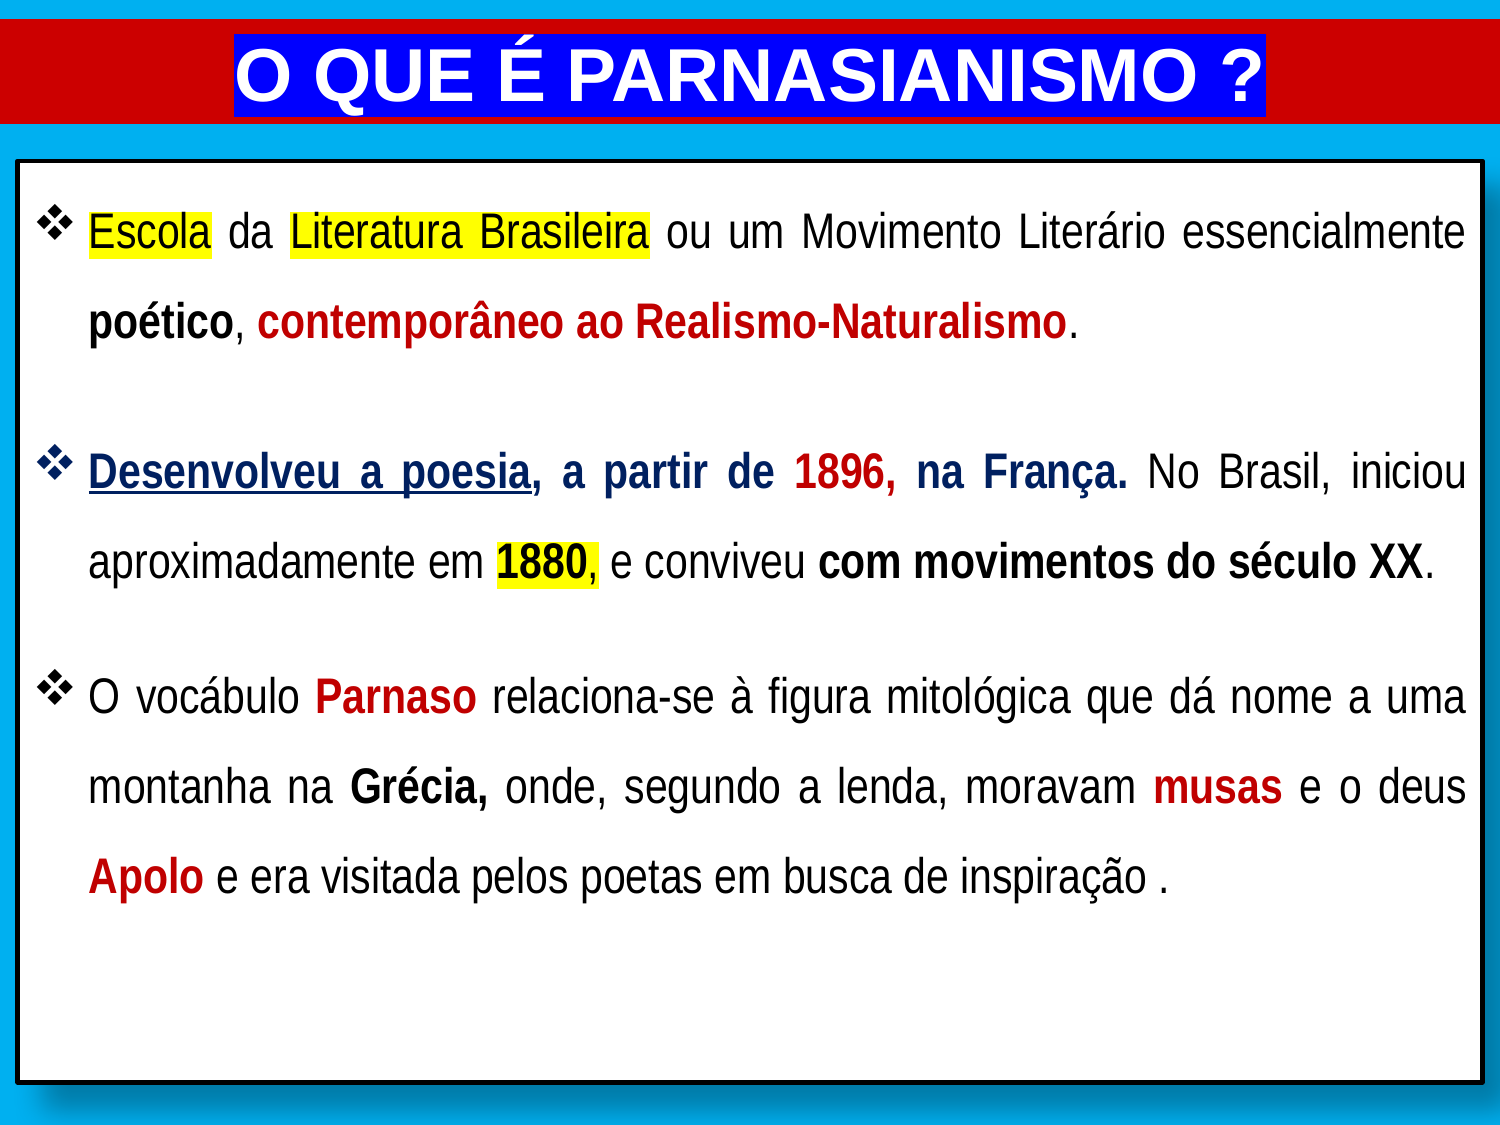

O QUE É PARNASIANISMO ?
Escola da Literatura Brasileira ou um Movimento Literário essencialmente poético, contemporâneo ao Realismo-Naturalismo.

Desenvolveu a poesia, a partir de 1896, na França. No Brasil, iniciou aproximadamente em 1880, e conviveu com movimentos do século XX.

O vocábulo Parnaso relaciona-se à figura mitológica que dá nome a uma montanha na Grécia, onde, segundo a lenda, moravam musas e o deus Apolo e era visitada pelos poetas em busca de inspiração .